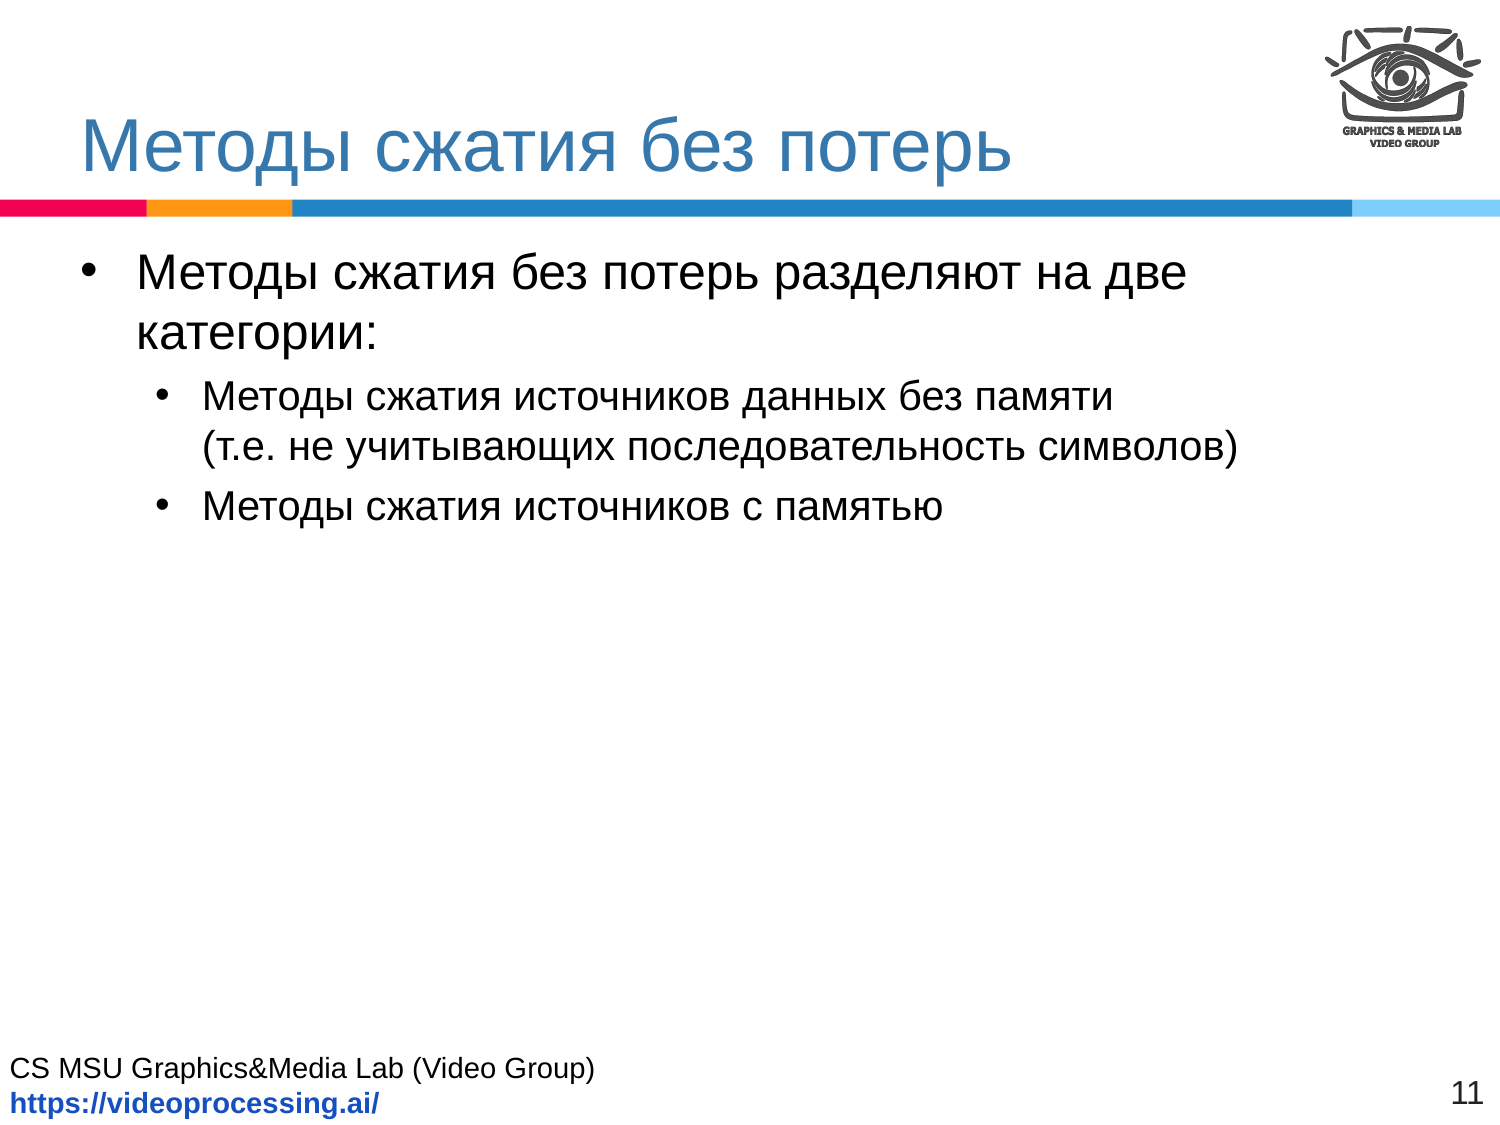

# Методы сжатия без потерь
Методы сжатия без потерь разделяют на две категории:
Методы сжатия источников данных без памяти
(т.е. не учитывающих последовательность символов)
Методы сжатия источников с памятью
11